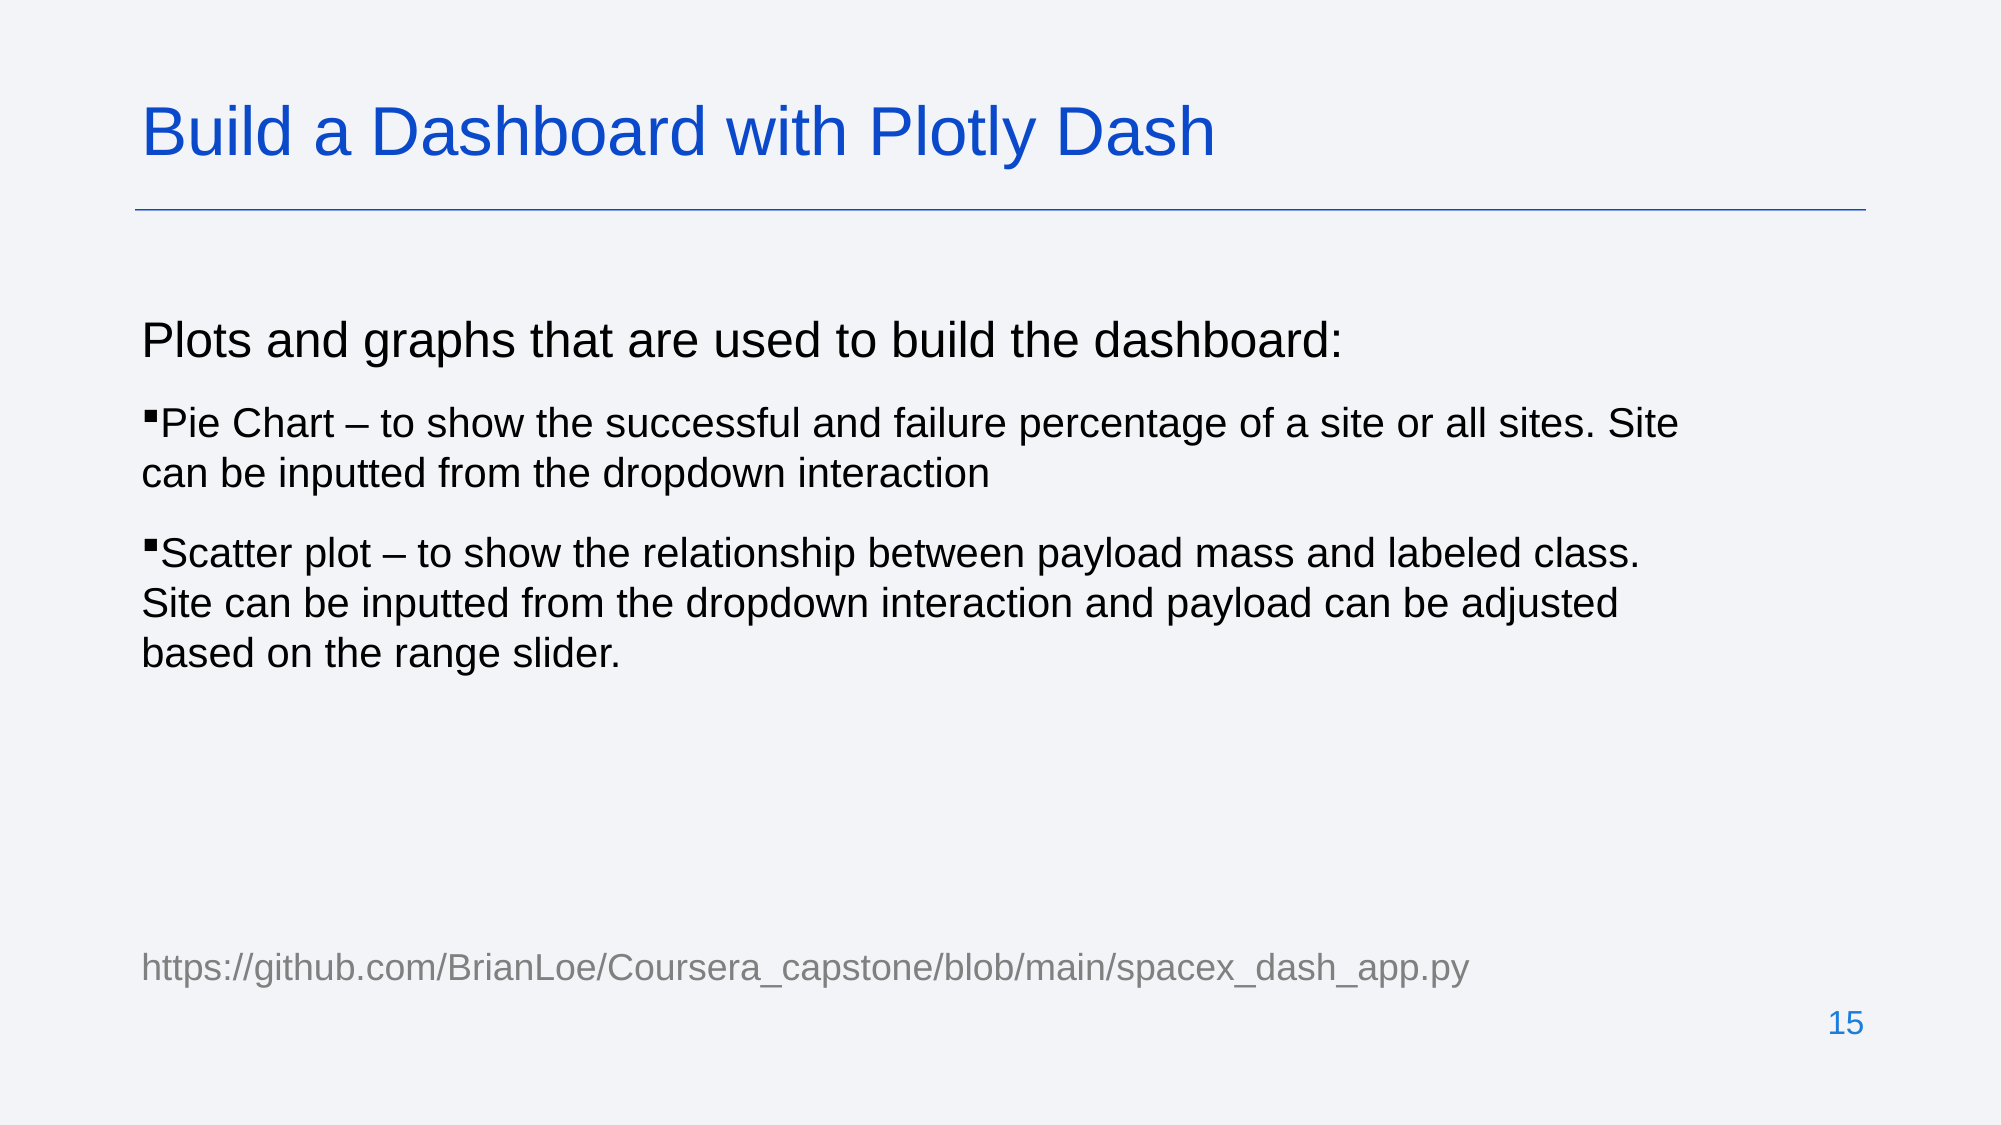

Build a Dashboard with Plotly Dash
Plots and graphs that are used to build the dashboard:
Pie Chart – to show the successful and failure percentage of a site or all sites. Site can be inputted from the dropdown interaction
Scatter plot – to show the relationship between payload mass and labeled class. Site can be inputted from the dropdown interaction and payload can be adjusted based on the range slider.

https://github.com/BrianLoe/Coursera_capstone/blob/main/spacex_dash_app.py
15